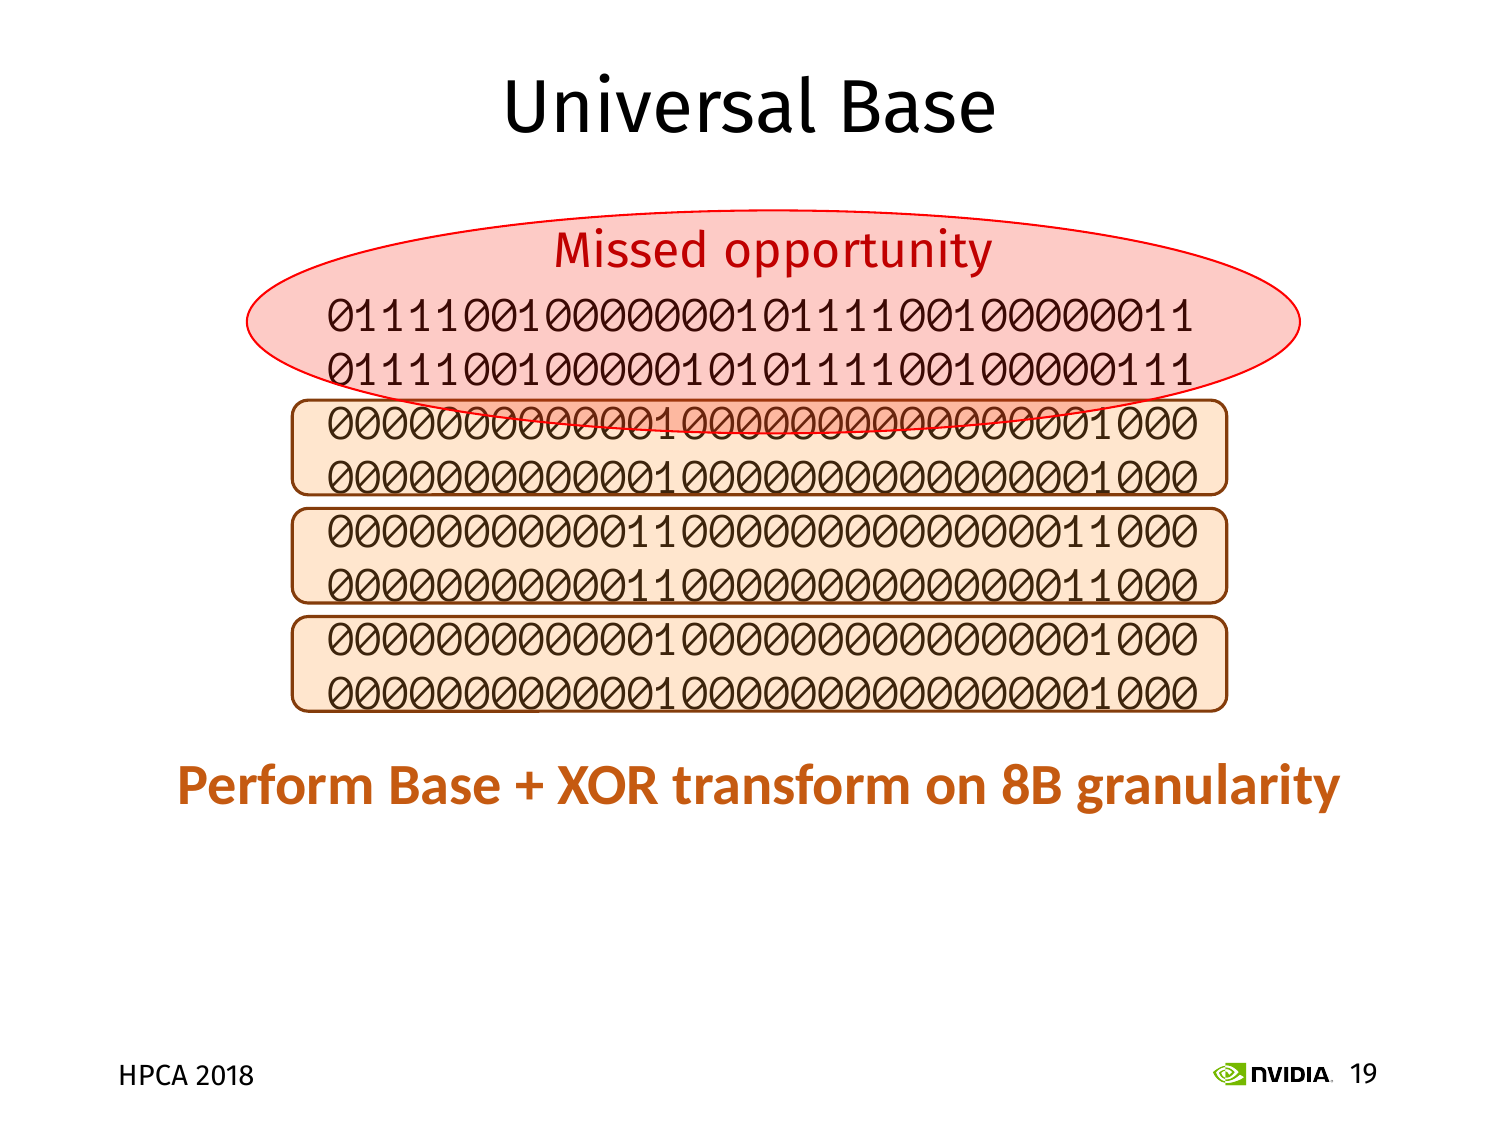

# Universal Base

Missed opportunity
01111001000000010111100100000011
01111001000001010111100100000111
01111001000010010111100100001011
01111001000011010111100100001111
01111001000100010111100100010011
01111001000101010111100100010111
01111001000110010111100100011011
01111001000111010111100100011111
01111001000000010111100100000011
01111001000001010111100100000111
00000000000010000000000000001000
00000000000010000000000000001000
00000000000110000000000000011000
00000000000110000000000000011000
00000000000010000000000000001000
00000000000010000000000000001000

Perform Base + XOR transform on 8B granularity